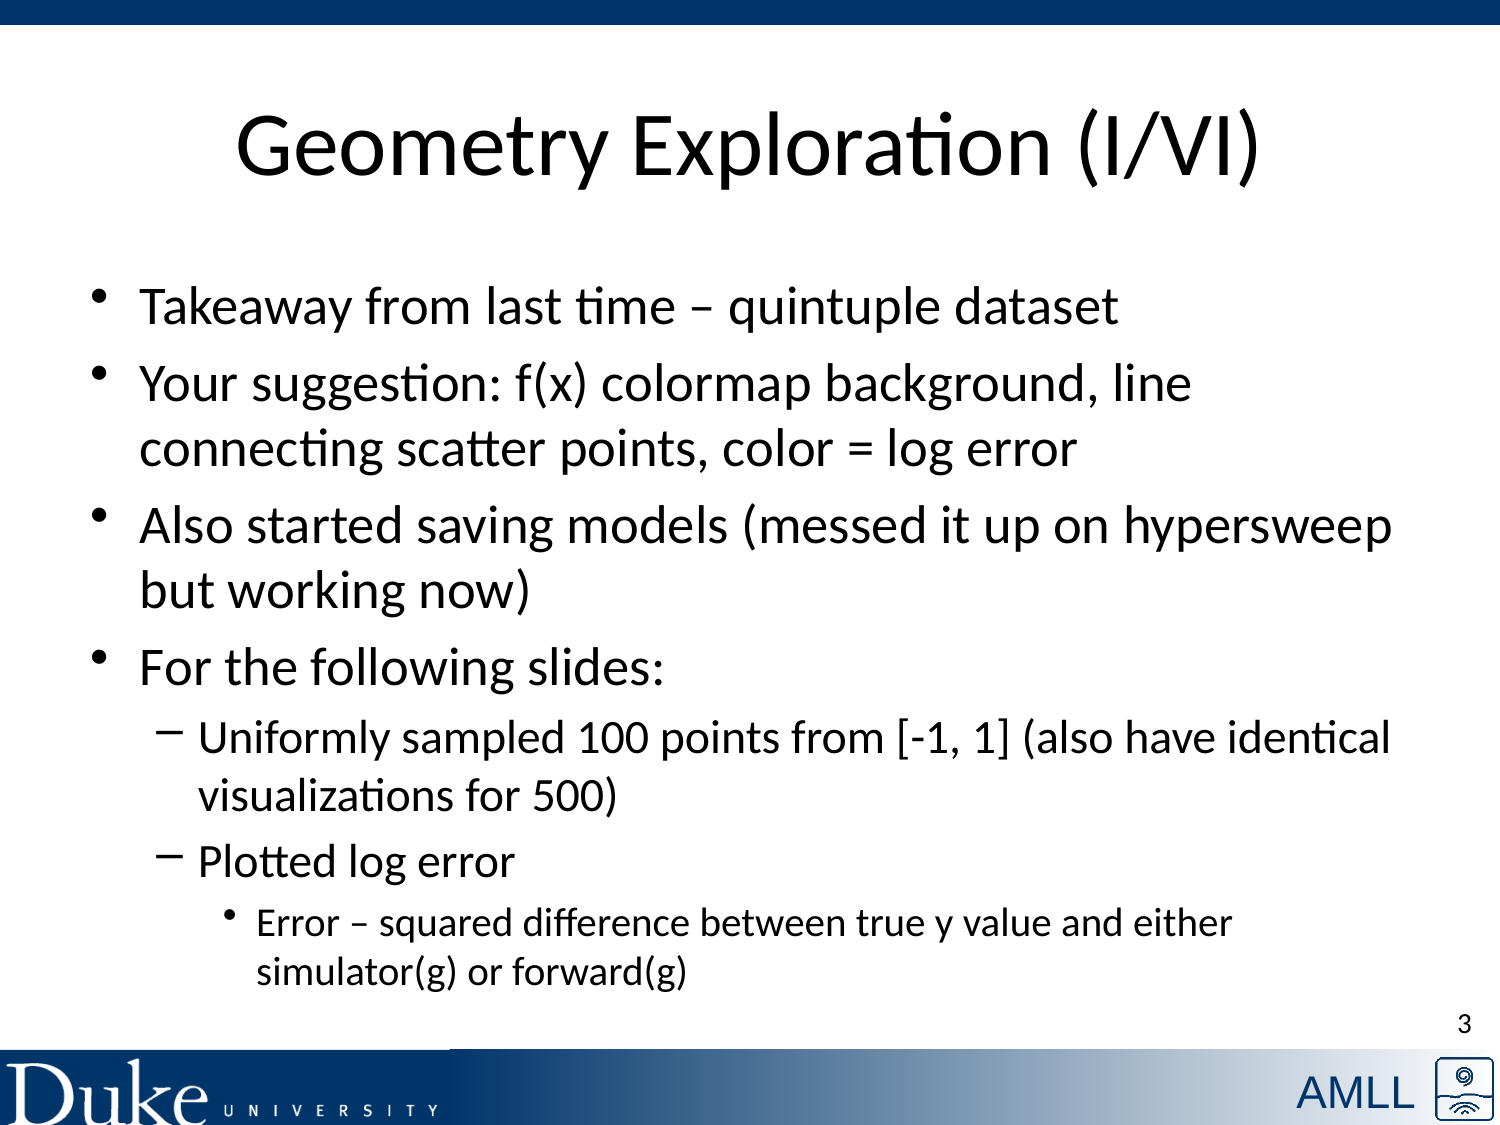

# Geometry Exploration (I/VI)
Takeaway from last time – quintuple dataset
Your suggestion: f(x) colormap background, line connecting scatter points, color = log error
Also started saving models (messed it up on hypersweep but working now)
For the following slides:
Uniformly sampled 100 points from [-1, 1] (also have identical visualizations for 500)
Plotted log error
Error – squared difference between true y value and either simulator(g) or forward(g)
3